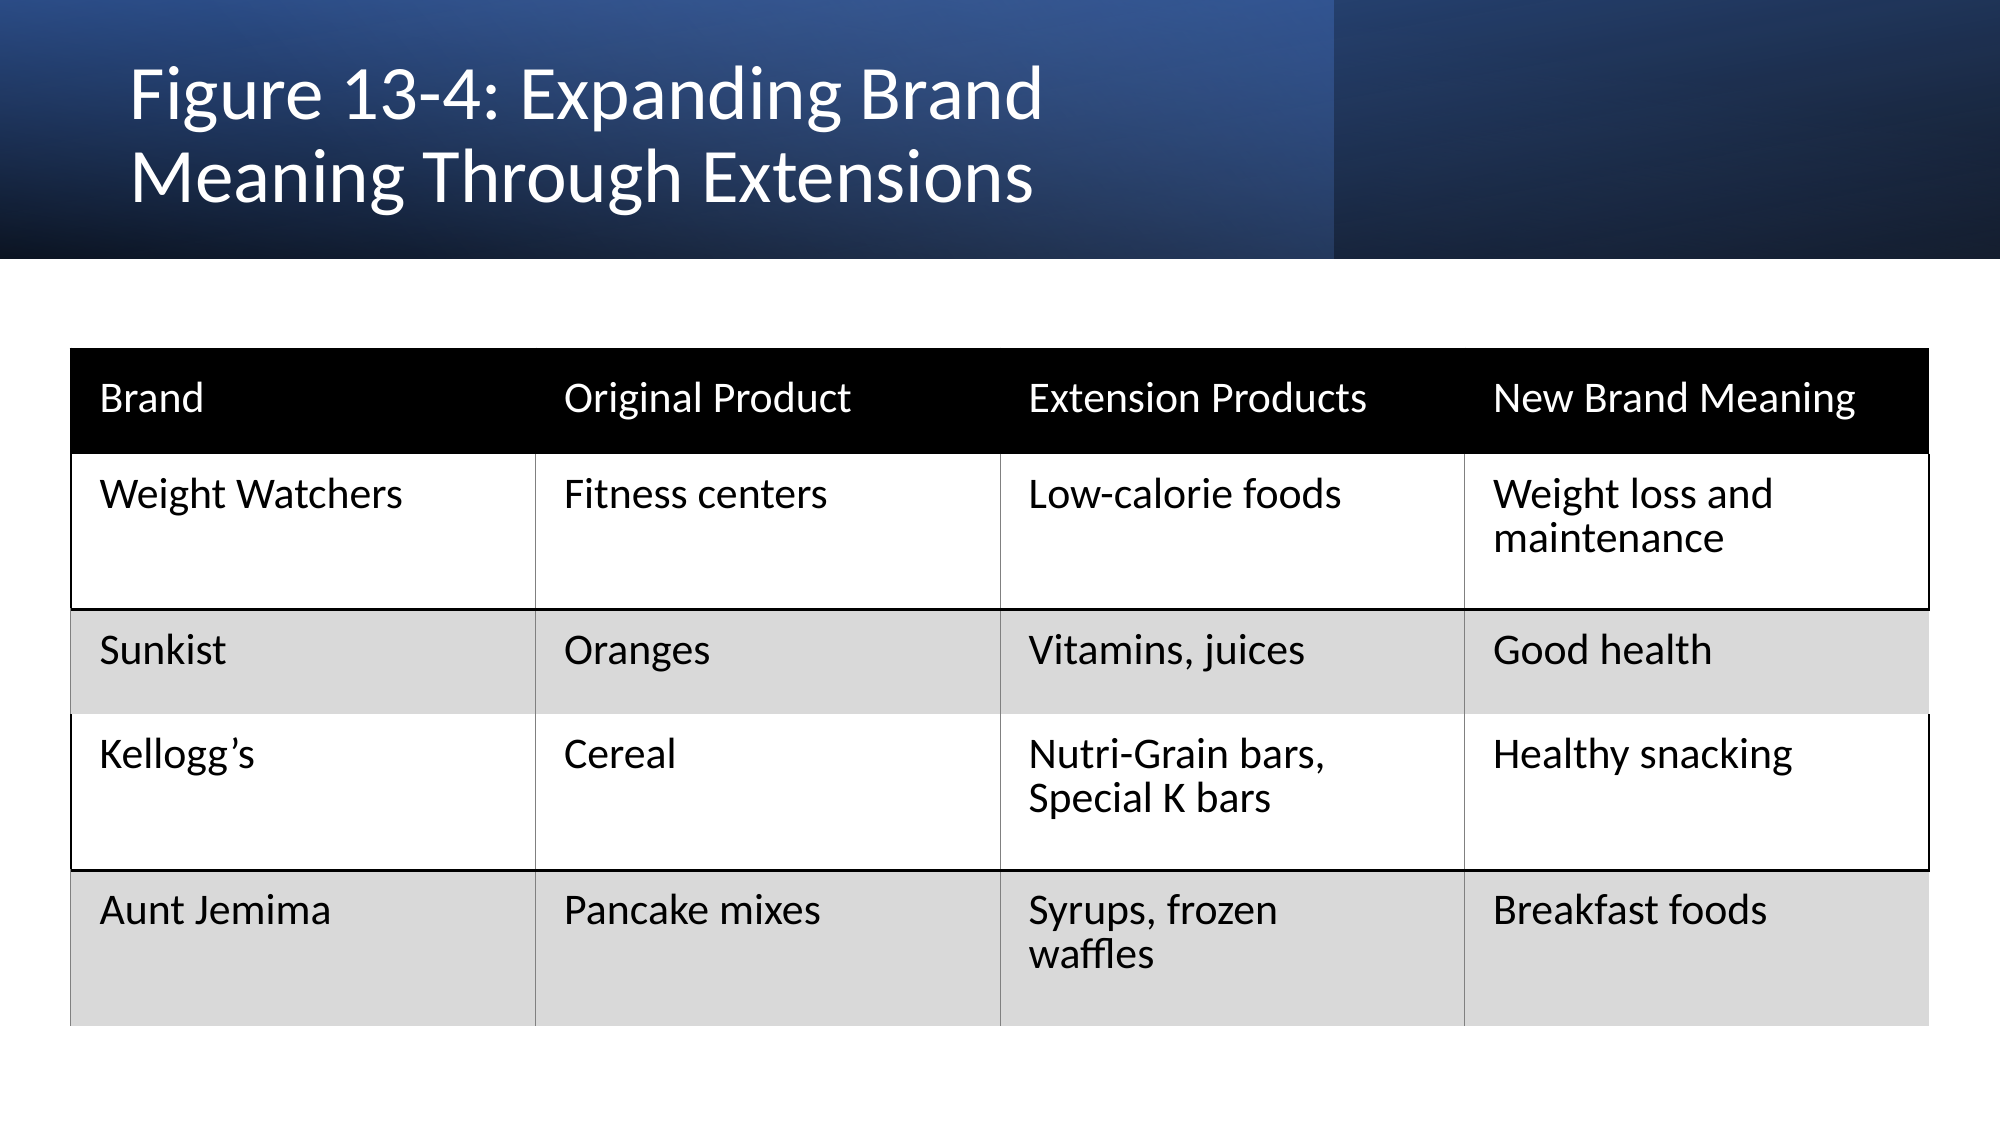

# Figure 13-4: Expanding Brand Meaning Through Extensions
| Brand | Original Product | Extension Products | New Brand Meaning |
| --- | --- | --- | --- |
| Weight Watchers | Fitness centers | Low-calorie foods | Weight loss and maintenance |
| Sunkist | Oranges | Vitamins, juices | Good health |
| Kellogg’s | Cereal | Nutri-Grain bars, Special K bars | Healthy snacking |
| Aunt Jemima | Pancake mixes | Syrups, frozen waffles | Breakfast foods |